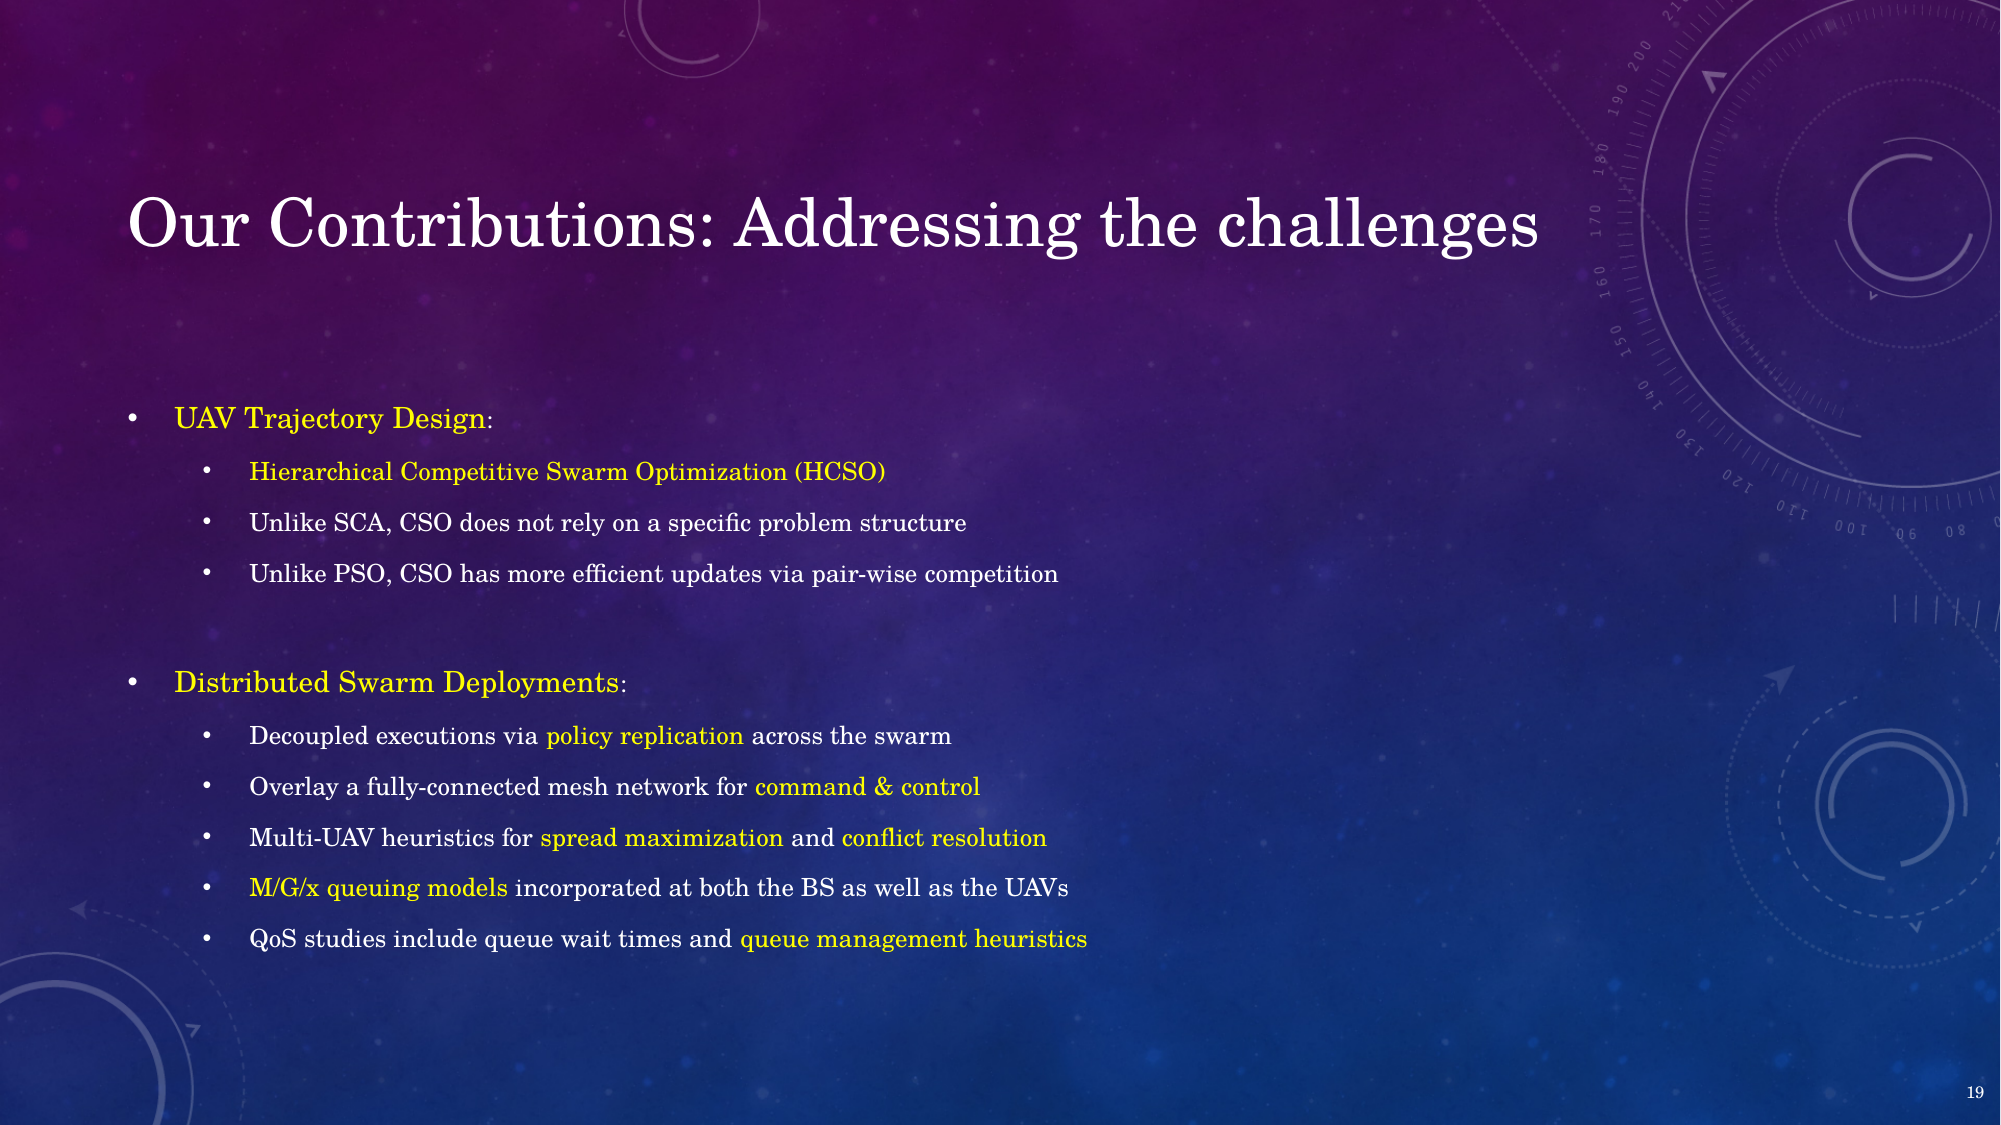

# Our Contributions: Addressing the challenges
UAV Trajectory Design:
Hierarchical Competitive Swarm Optimization (HCSO)
Unlike SCA, CSO does not rely on a specific problem structure
Unlike PSO, CSO has more efficient updates via pair-wise competition

Distributed Swarm Deployments:
Decoupled executions via policy replication across the swarm
Overlay a fully-connected mesh network for command & control
Multi-UAV heuristics for spread maximization and conflict resolution
M/G/x queuing models incorporated at both the BS as well as the UAVs
QoS studies include queue wait times and queue management heuristics
19